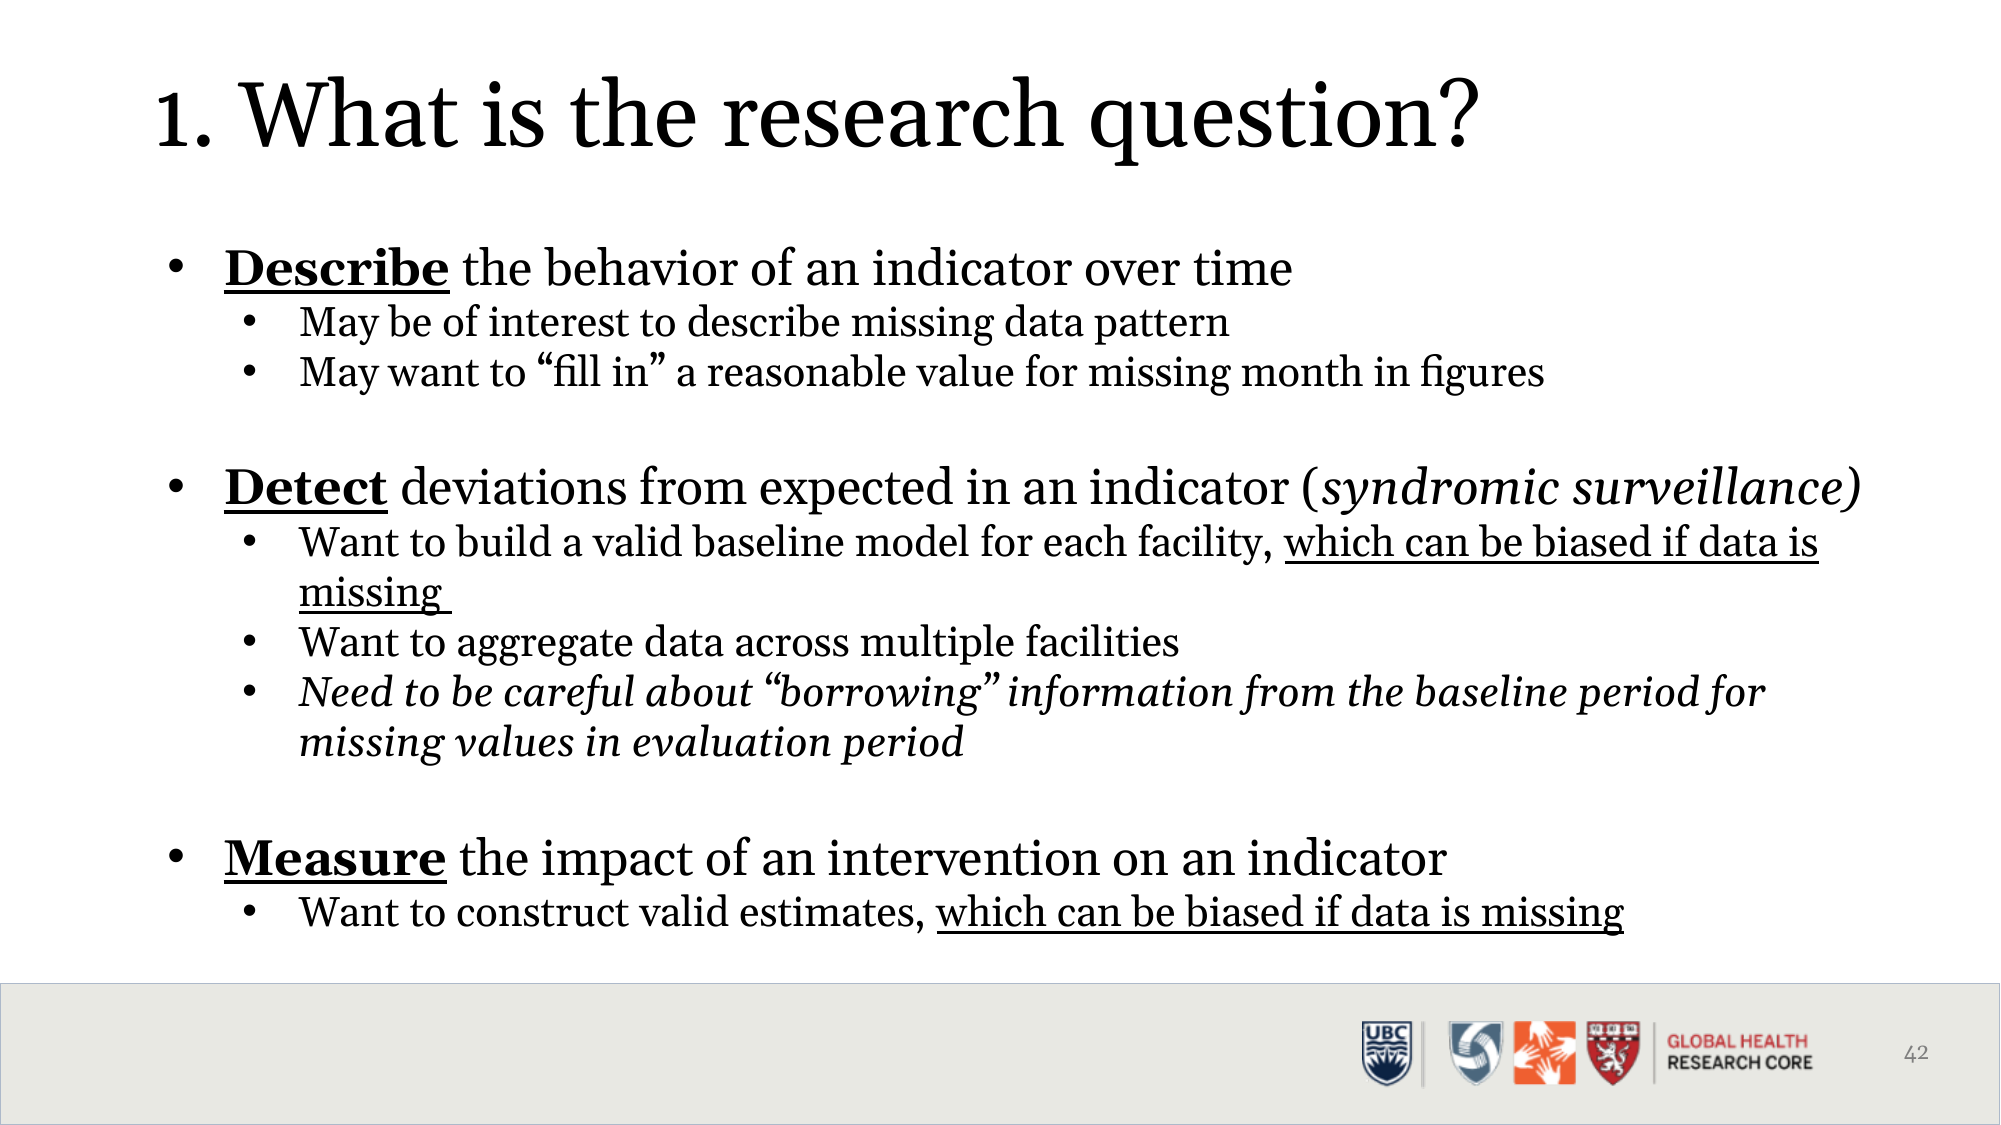

1. What is the research question?
Describe the behavior of an indicator over time
May be of interest to describe missing data pattern
May want to “fill in” a reasonable value for missing month in figures
Detect deviations from expected in an indicator (syndromic surveillance)
Want to build a valid baseline model for each facility, which can be biased if data is missing
Want to aggregate data across multiple facilities
Need to be careful about “borrowing” information from the baseline period for missing values in evaluation period

Measure the impact of an intervention on an indicator
Want to construct valid estimates, which can be biased if data is missing